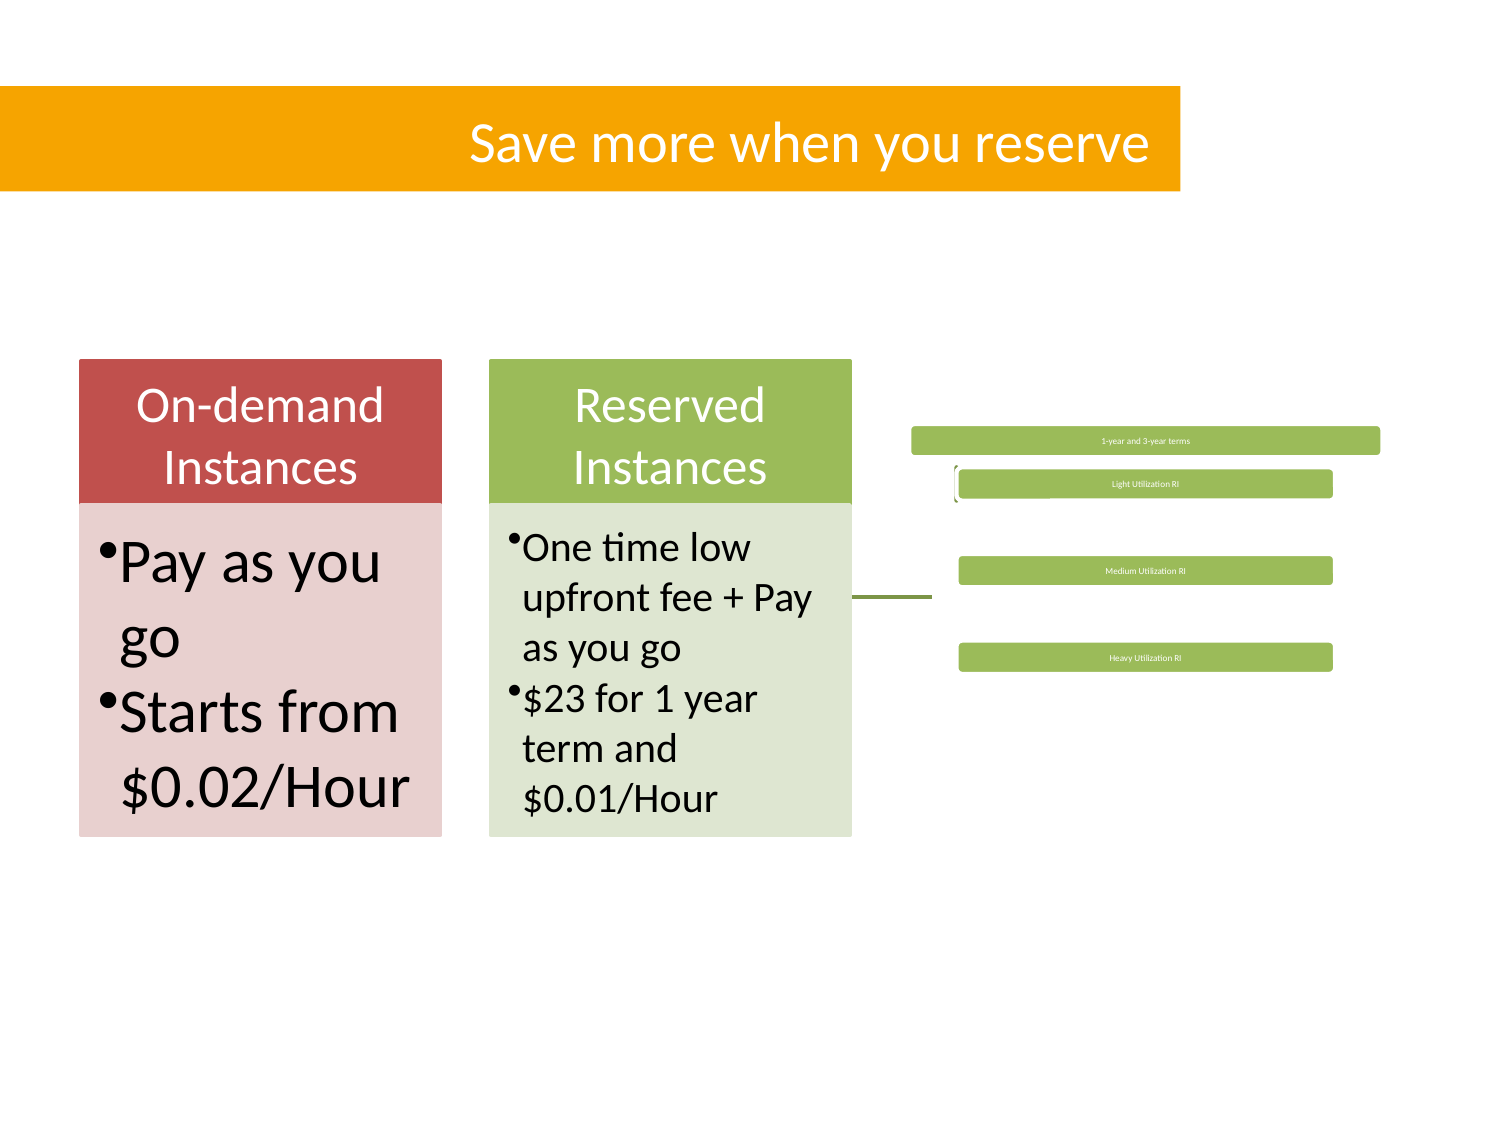

Save more when you reserve
On-demand
Instances
Reserved
Instances
Pay as you go
One time low upfront fee + Pay as you go
$23 for 1 year term and $0.01/Hour
Starts from $0.02/Hour
1-year and 3-year terms
Light Utilization RI
Medium Utilization RI
Heavy Utilization RI